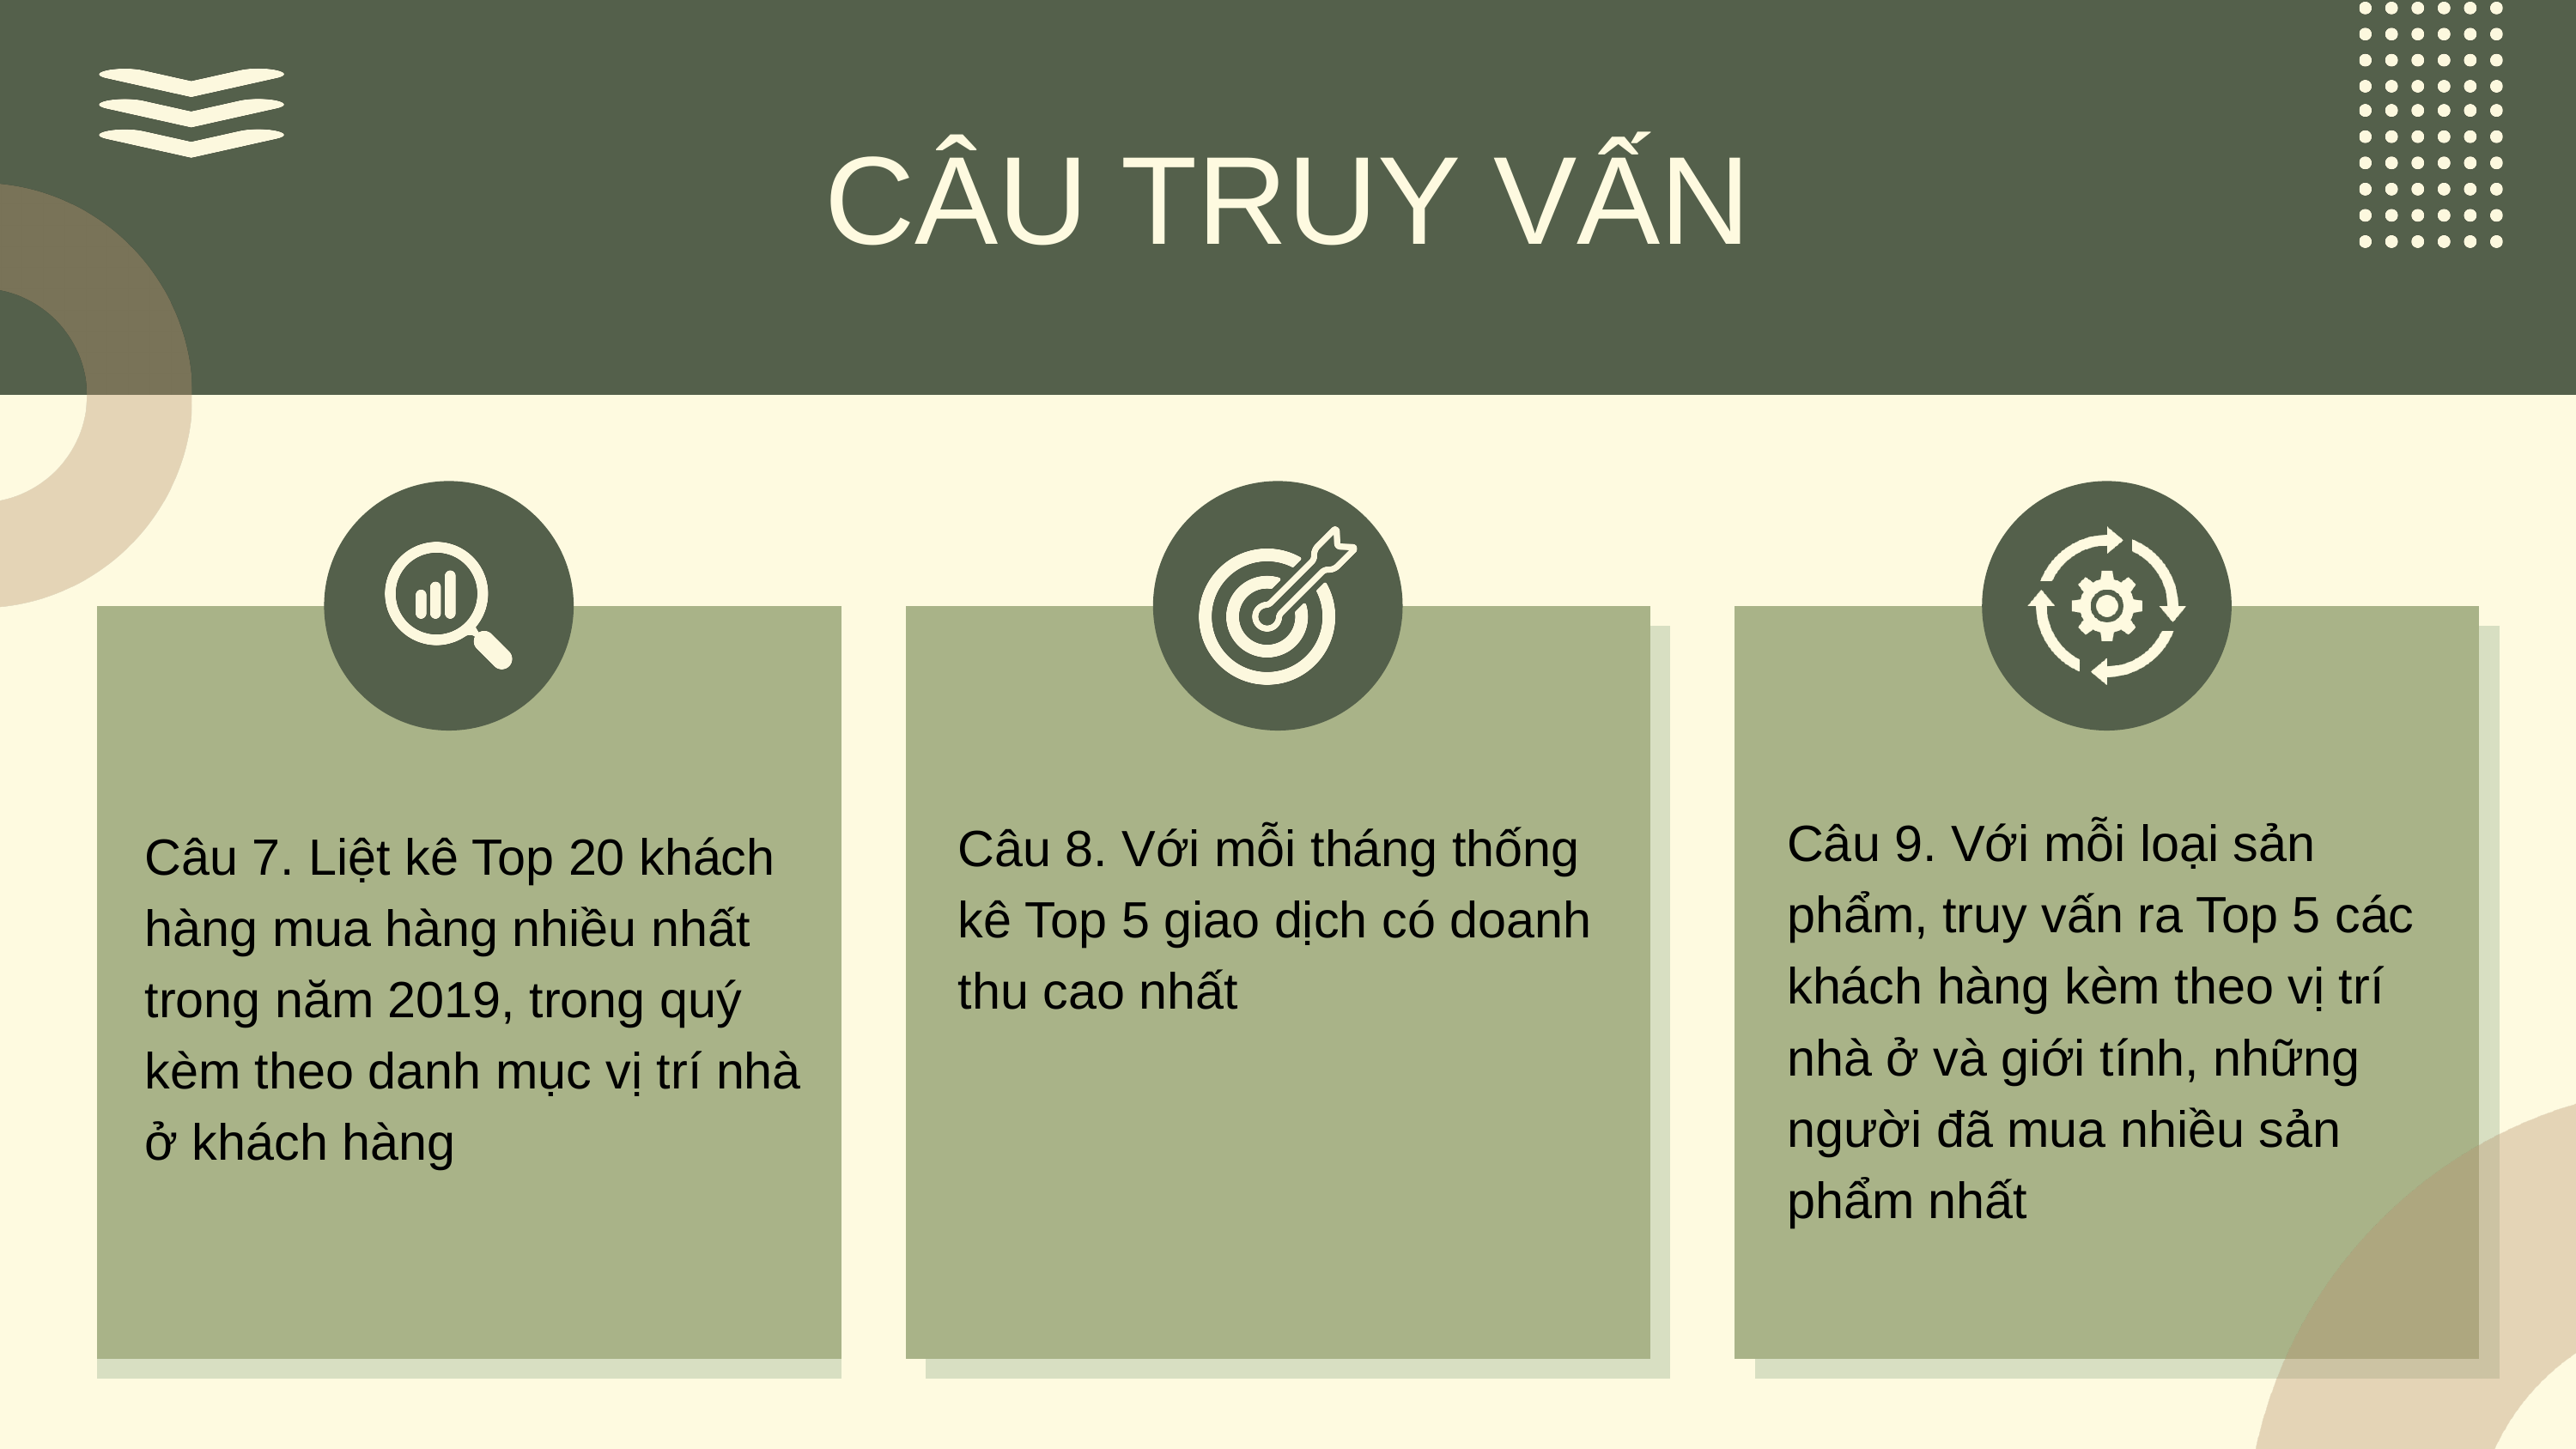

CÂU TRUY VẤN

Câu 9. Với mỗi loại sản phẩm, truy vấn ra Top 5 các khách hàng kèm theo vị trí nhà ở và giới tính, những người đã mua nhiều sản phẩm nhất
Câu 8. Với mỗi tháng thống kê Top 5 giao dịch có doanh thu cao nhất
Câu 7. Liệt kê Top 20 khách hàng mua hàng nhiều nhất trong năm 2019, trong quý kèm theo danh mục vị trí nhà ở khách hàng